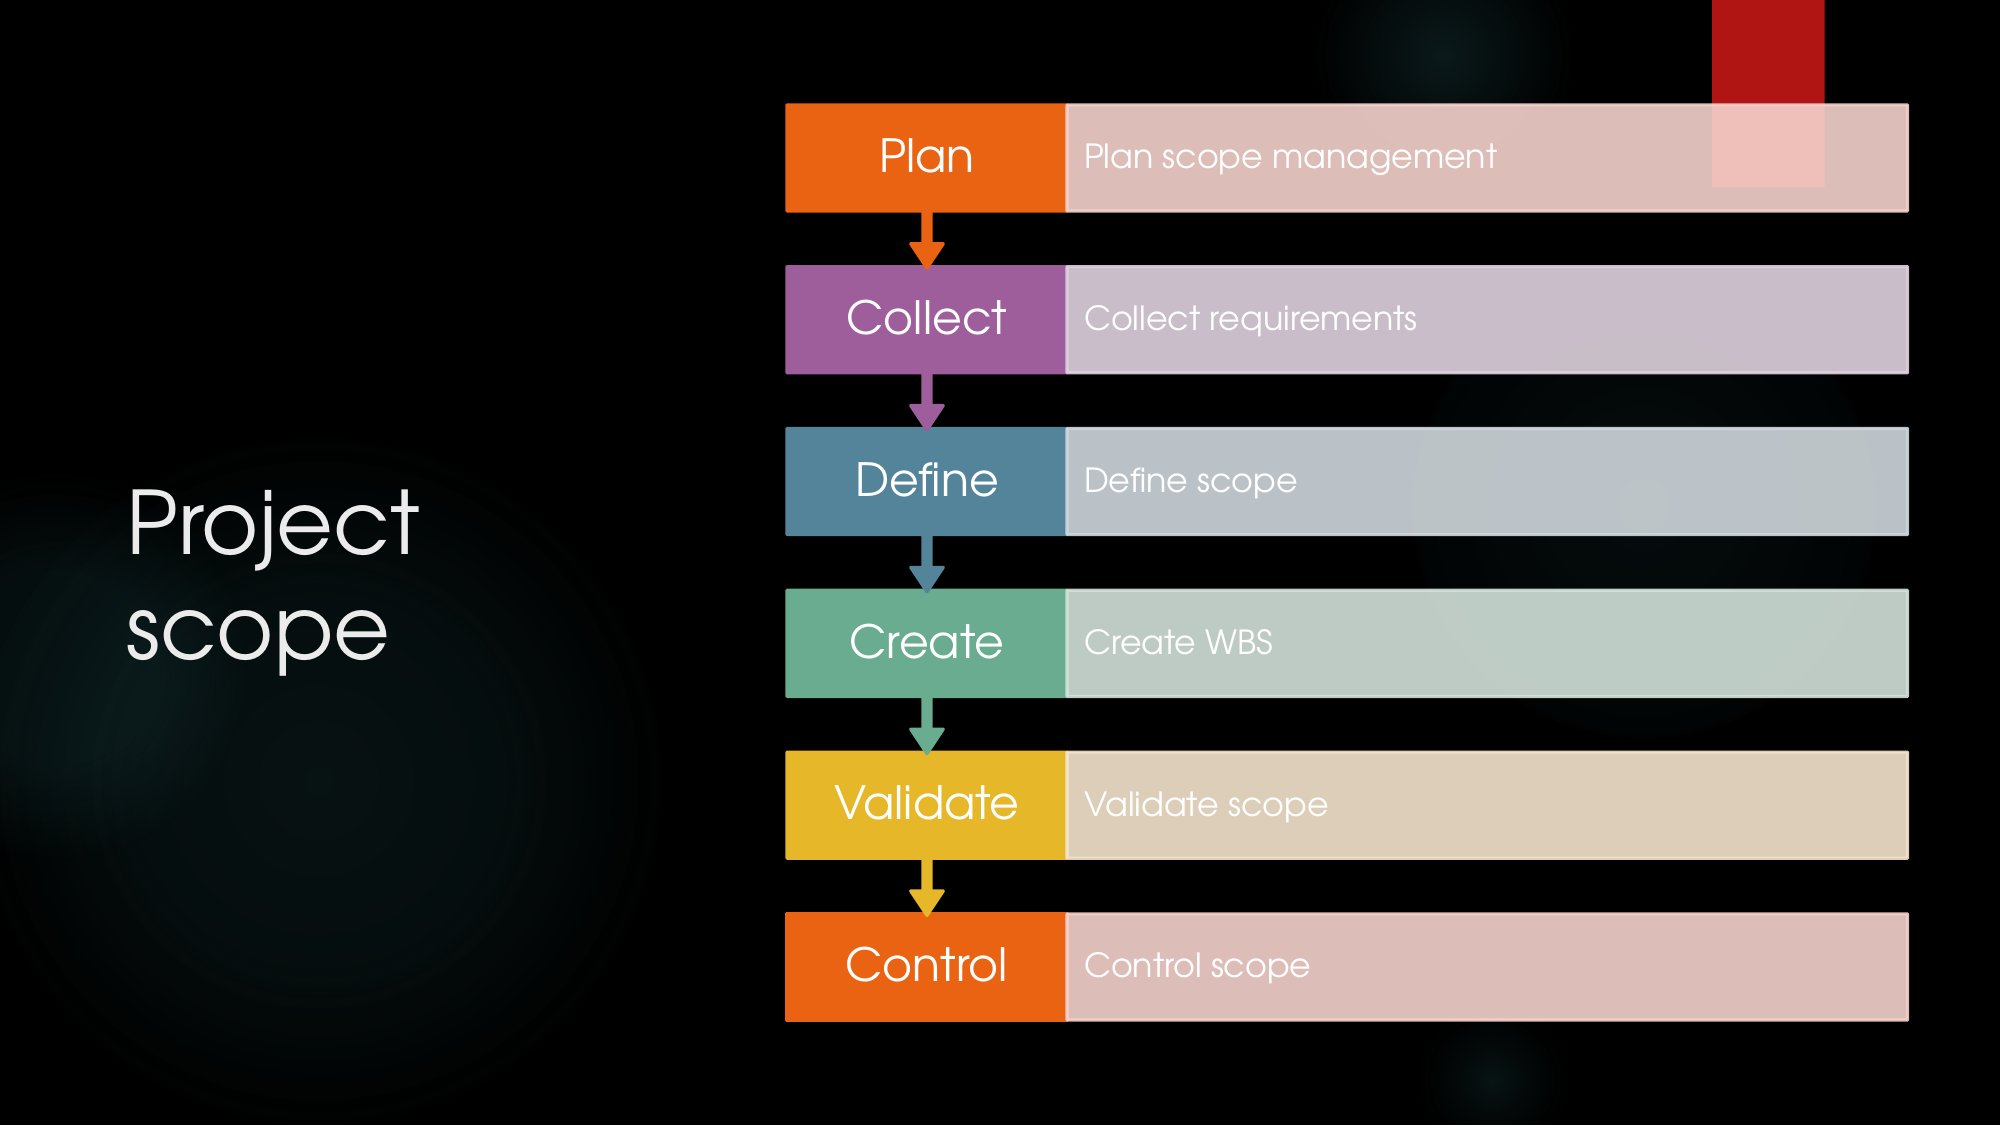

Control
Control scope
Validate
Validate scope
Create
Create WBS
Define
Define scope
Collect
Collect requirements
Plan
Plan scope management
# Project scope